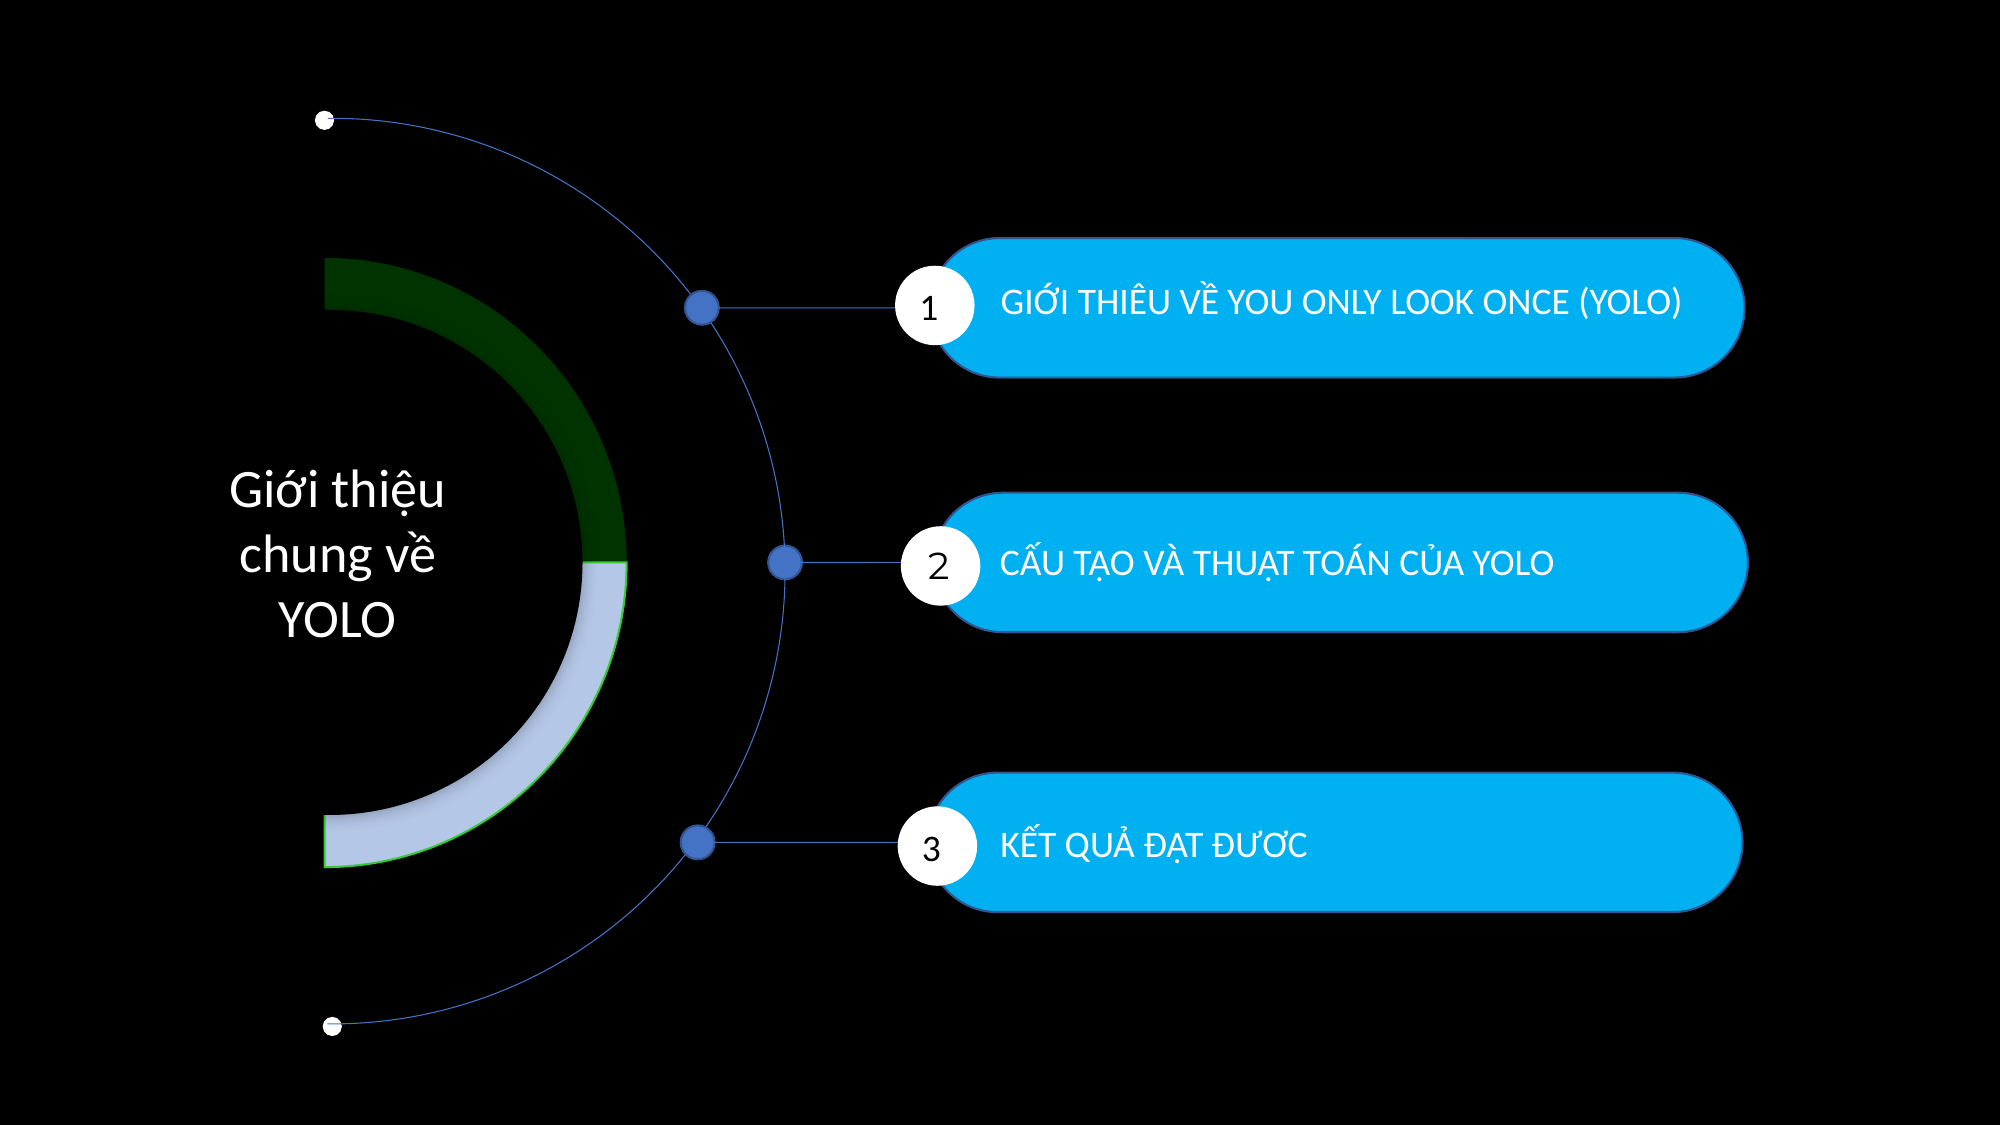

GIỚI THIÊU VỀ YOU ONLY LOOK ONCE (YOLO)
 1

Giới thiệu chung về YOLO

CẤU TẠO VÀ THUẬT TOÁN CỦA YOLO

2

KẾT QUẢ ĐẠT ĐƯƠC

 3